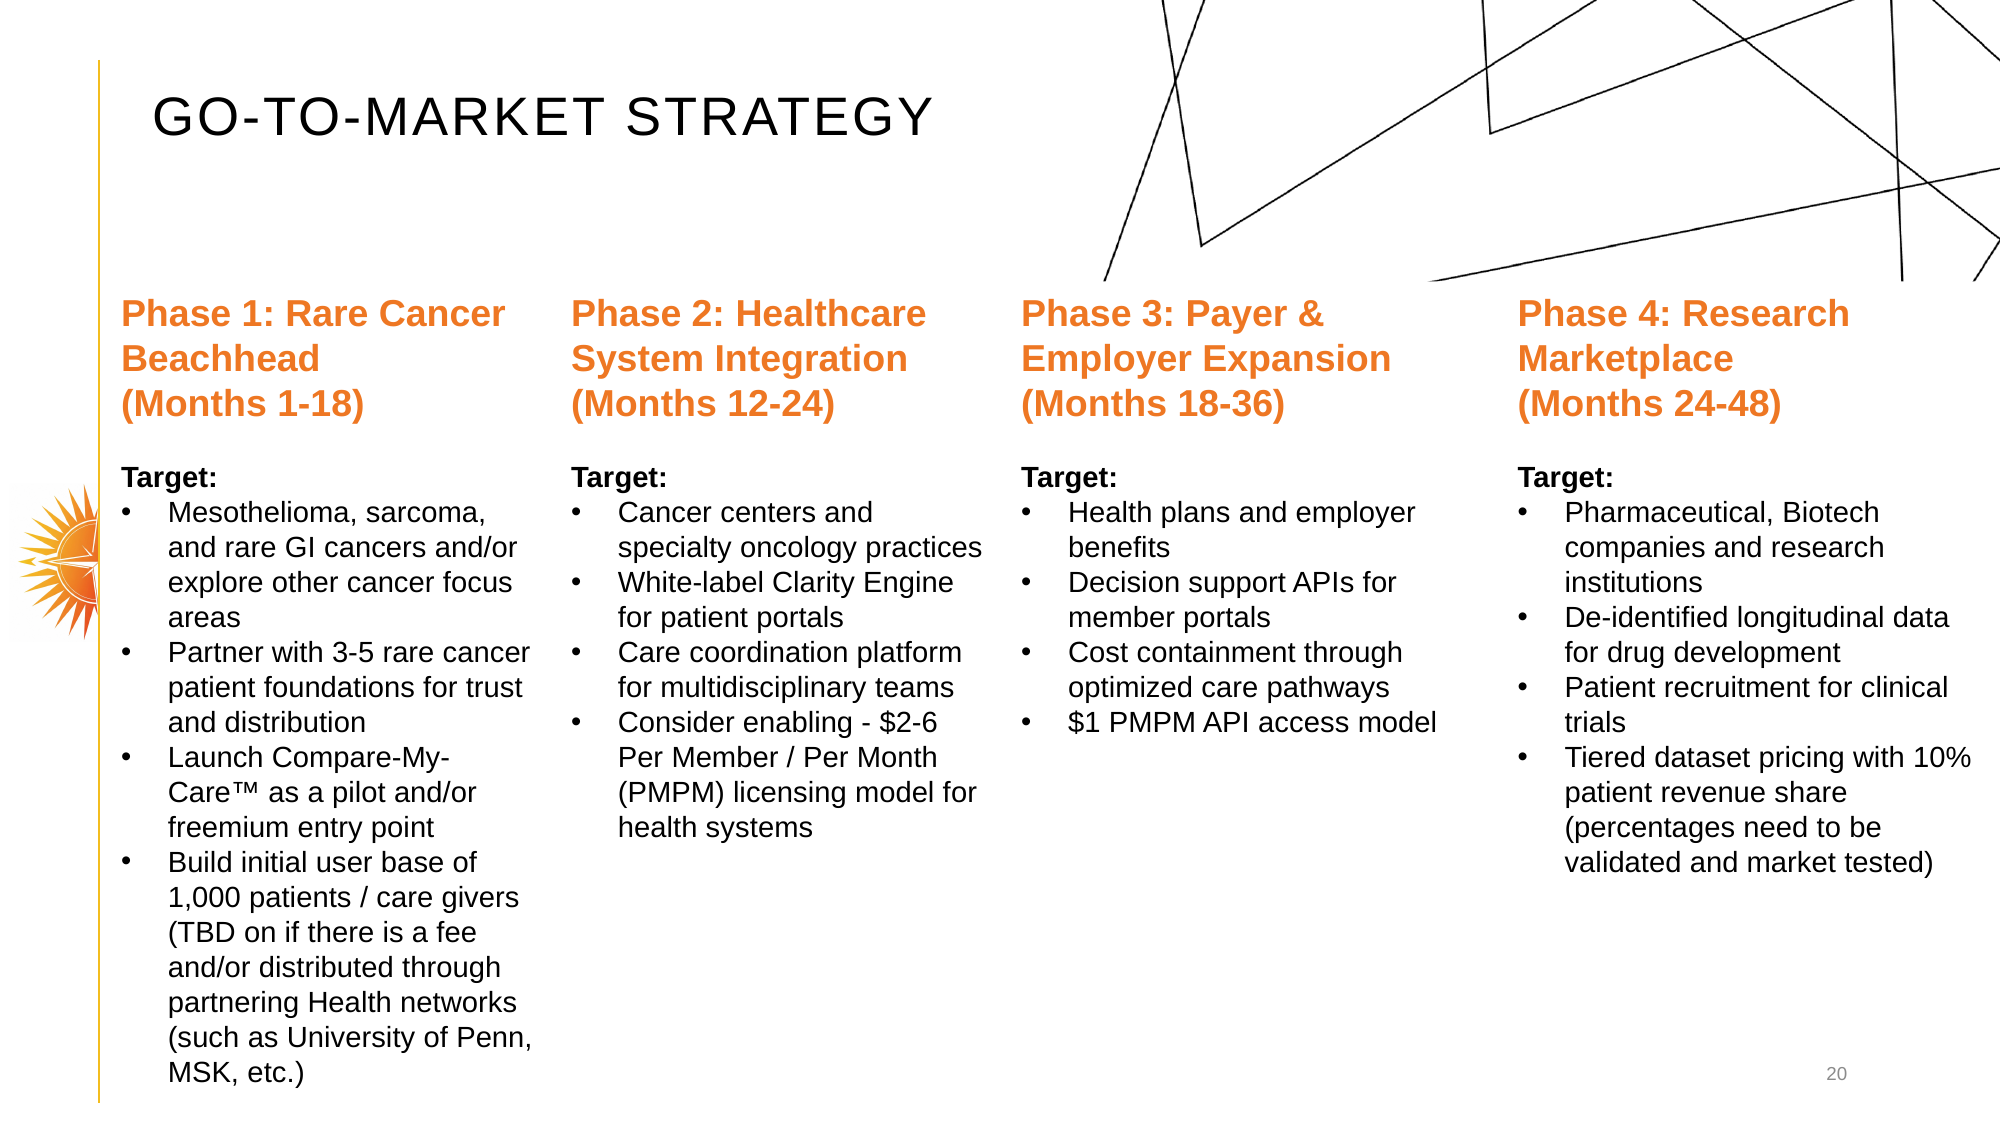

# Go-to-market strategy
Phase 1: Rare Cancer Beachhead
(Months 1-18)

Target:
Mesothelioma, sarcoma, and rare GI cancers and/or explore other cancer focus areas
Partner with 3-5 rare cancer patient foundations for trust and distribution
Launch Compare-My-Care™ as a pilot and/or freemium entry point
Build initial user base of 1,000 patients / care givers (TBD on if there is a fee and/or distributed through partnering Health networks (such as University of Penn, MSK, etc.)
Phase 2: Healthcare System Integration (Months 12-24)

Target:
Cancer centers and specialty oncology practices
White-label Clarity Engine for patient portals
Care coordination platform for multidisciplinary teams
Consider enabling - $2-6 Per Member / Per Month (PMPM) licensing model for health systems
Phase 3: Payer & Employer Expansion
(Months 18-36)

Target:
Health plans and employer benefits
Decision support APIs for member portals
Cost containment through optimized care pathways
$1 PMPM API access model
Phase 4: Research Marketplace
(Months 24-48)

Target:
Pharmaceutical, Biotech companies and research institutions
De-identified longitudinal data for drug development
Patient recruitment for clinical trials
Tiered dataset pricing with 10% patient revenue share (percentages need to be validated and market tested)
20